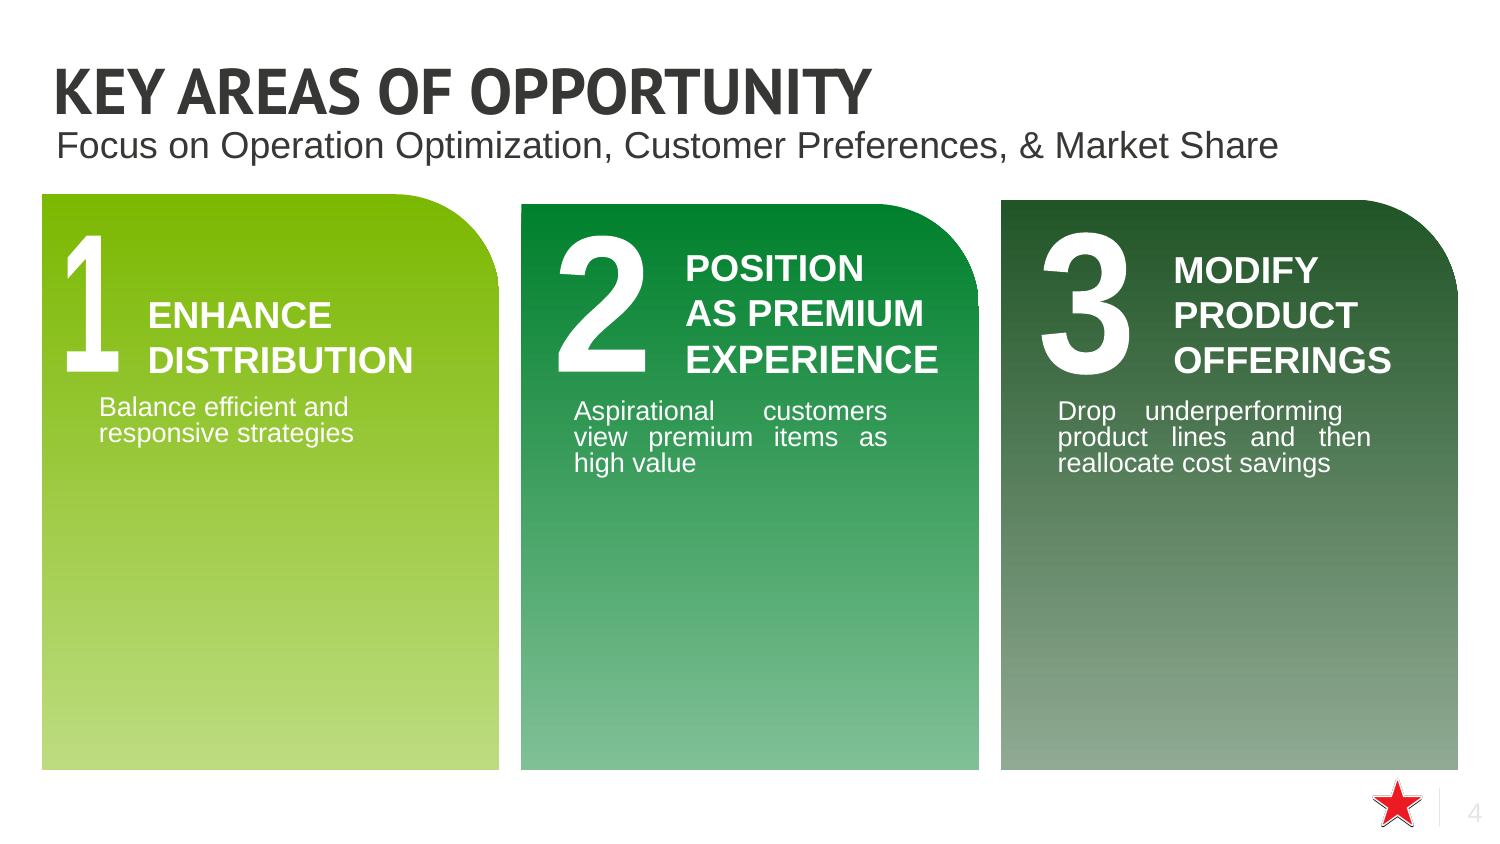

KEY AREAS OF OPPORTUNITY
# Focus on Operation Optimization, Customer Preferences, & Market Share

POSITION       AS PREMIUM EXPERIENCE
2
Aspirational customers view premium items as high value
MODIFY PRODUCT OFFERINGS
ENHANCE DISTRIBUTION
3
1
Balance efficient and responsive strategies
Drop underperforming  product lines and then reallocate cost savings